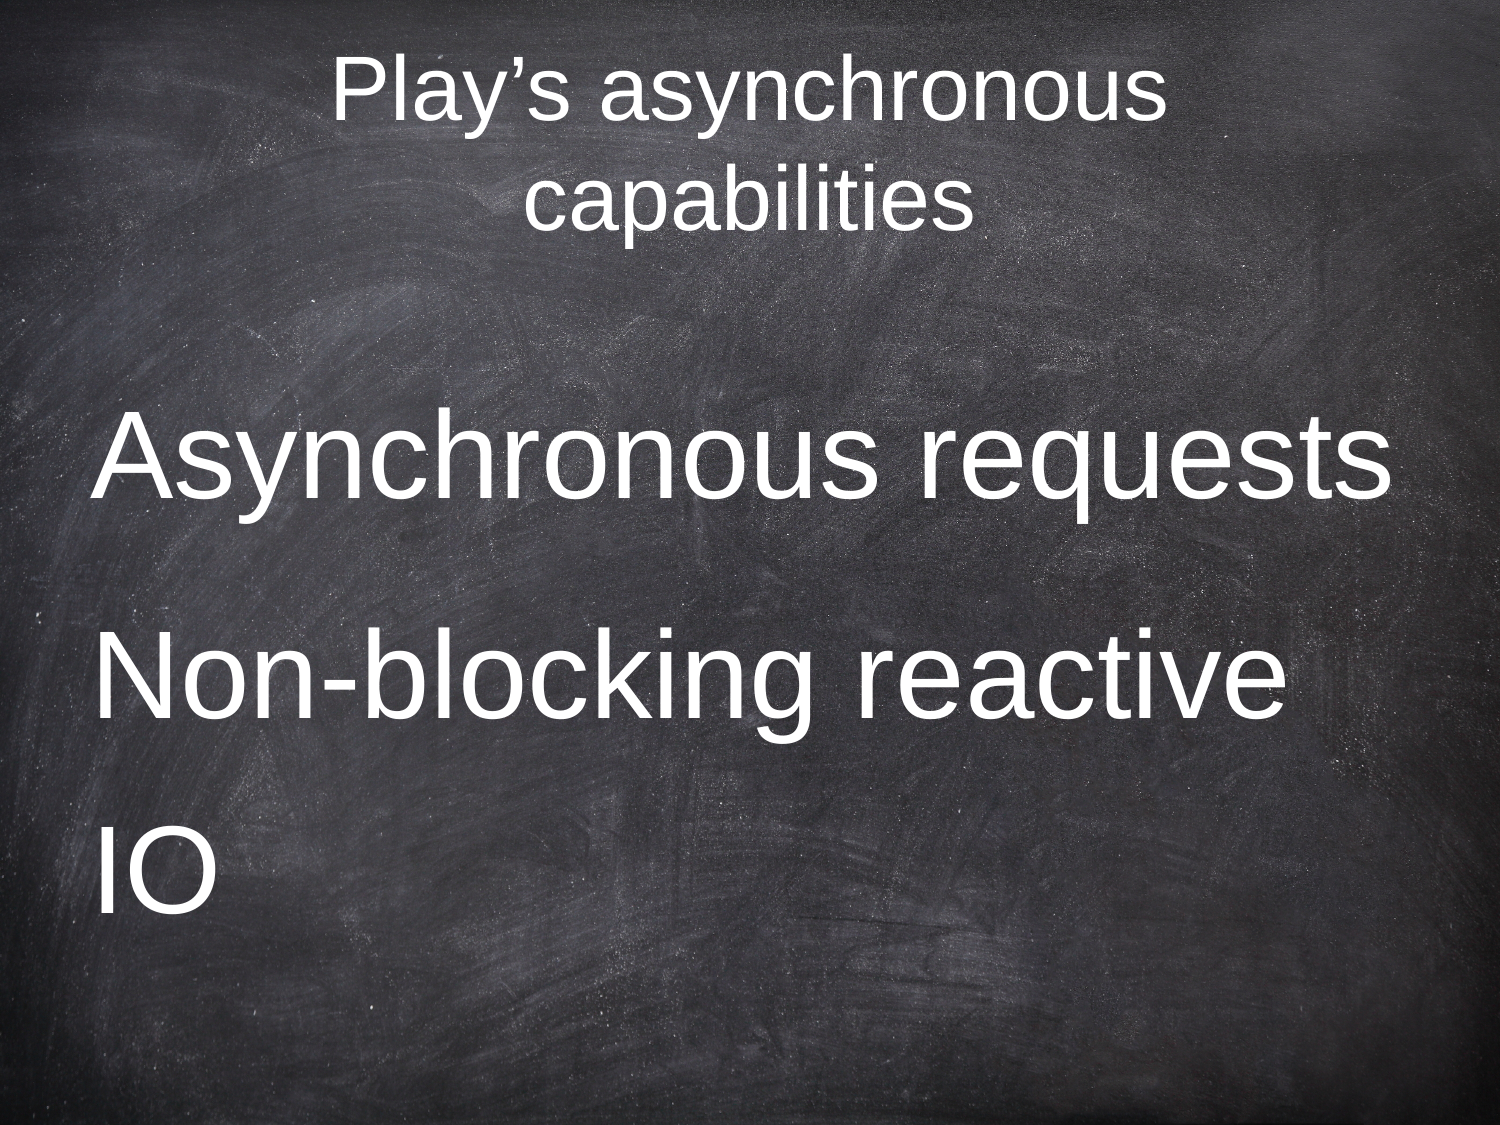

# Play’s asynchronous capabilities
Asynchronous requests
Non-blocking reactive IO